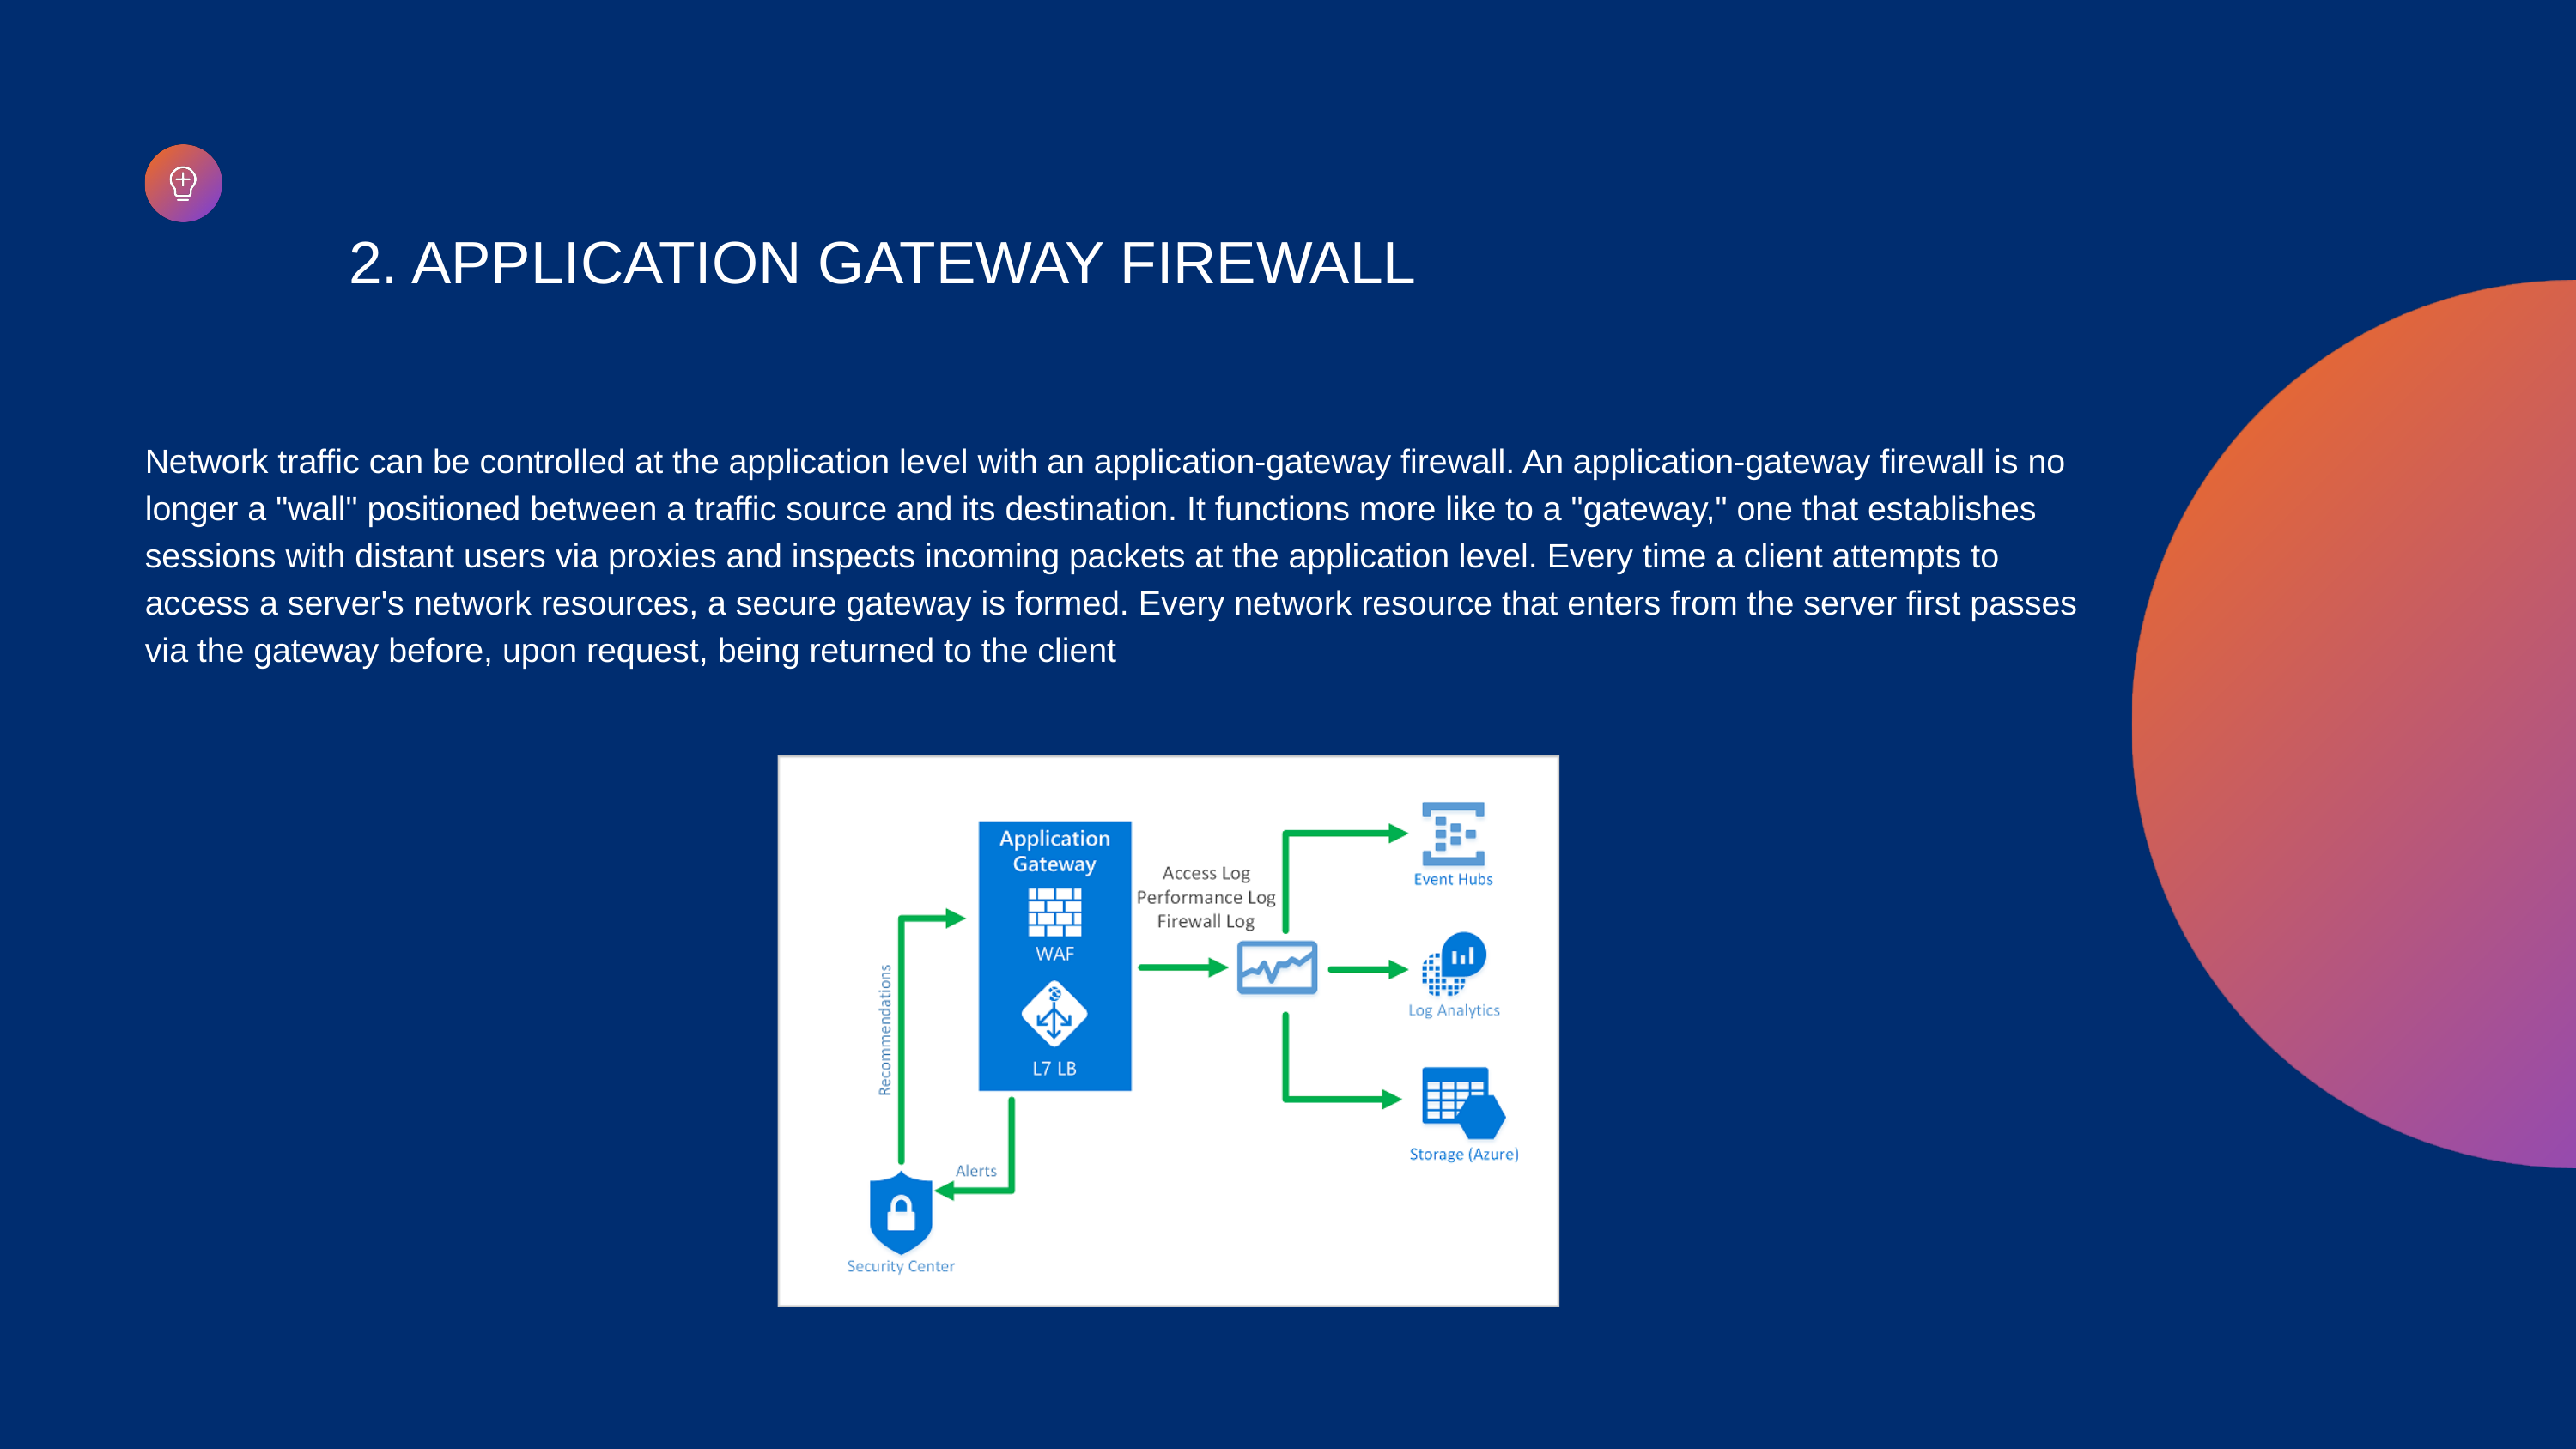

2. APPLICATION GATEWAY FIREWALL

Network traffic can be controlled at the application level with an application-gateway firewall. An application-gateway firewall is no longer a "wall" positioned between a traffic source and its destination. It functions more like to a "gateway," one that establishes sessions with distant users via proxies and inspects incoming packets at the application level. Every time a client attempts to access a server's network resources, a secure gateway is formed. Every network resource that enters from the server first passes via the gateway before, upon request, being returned to the client